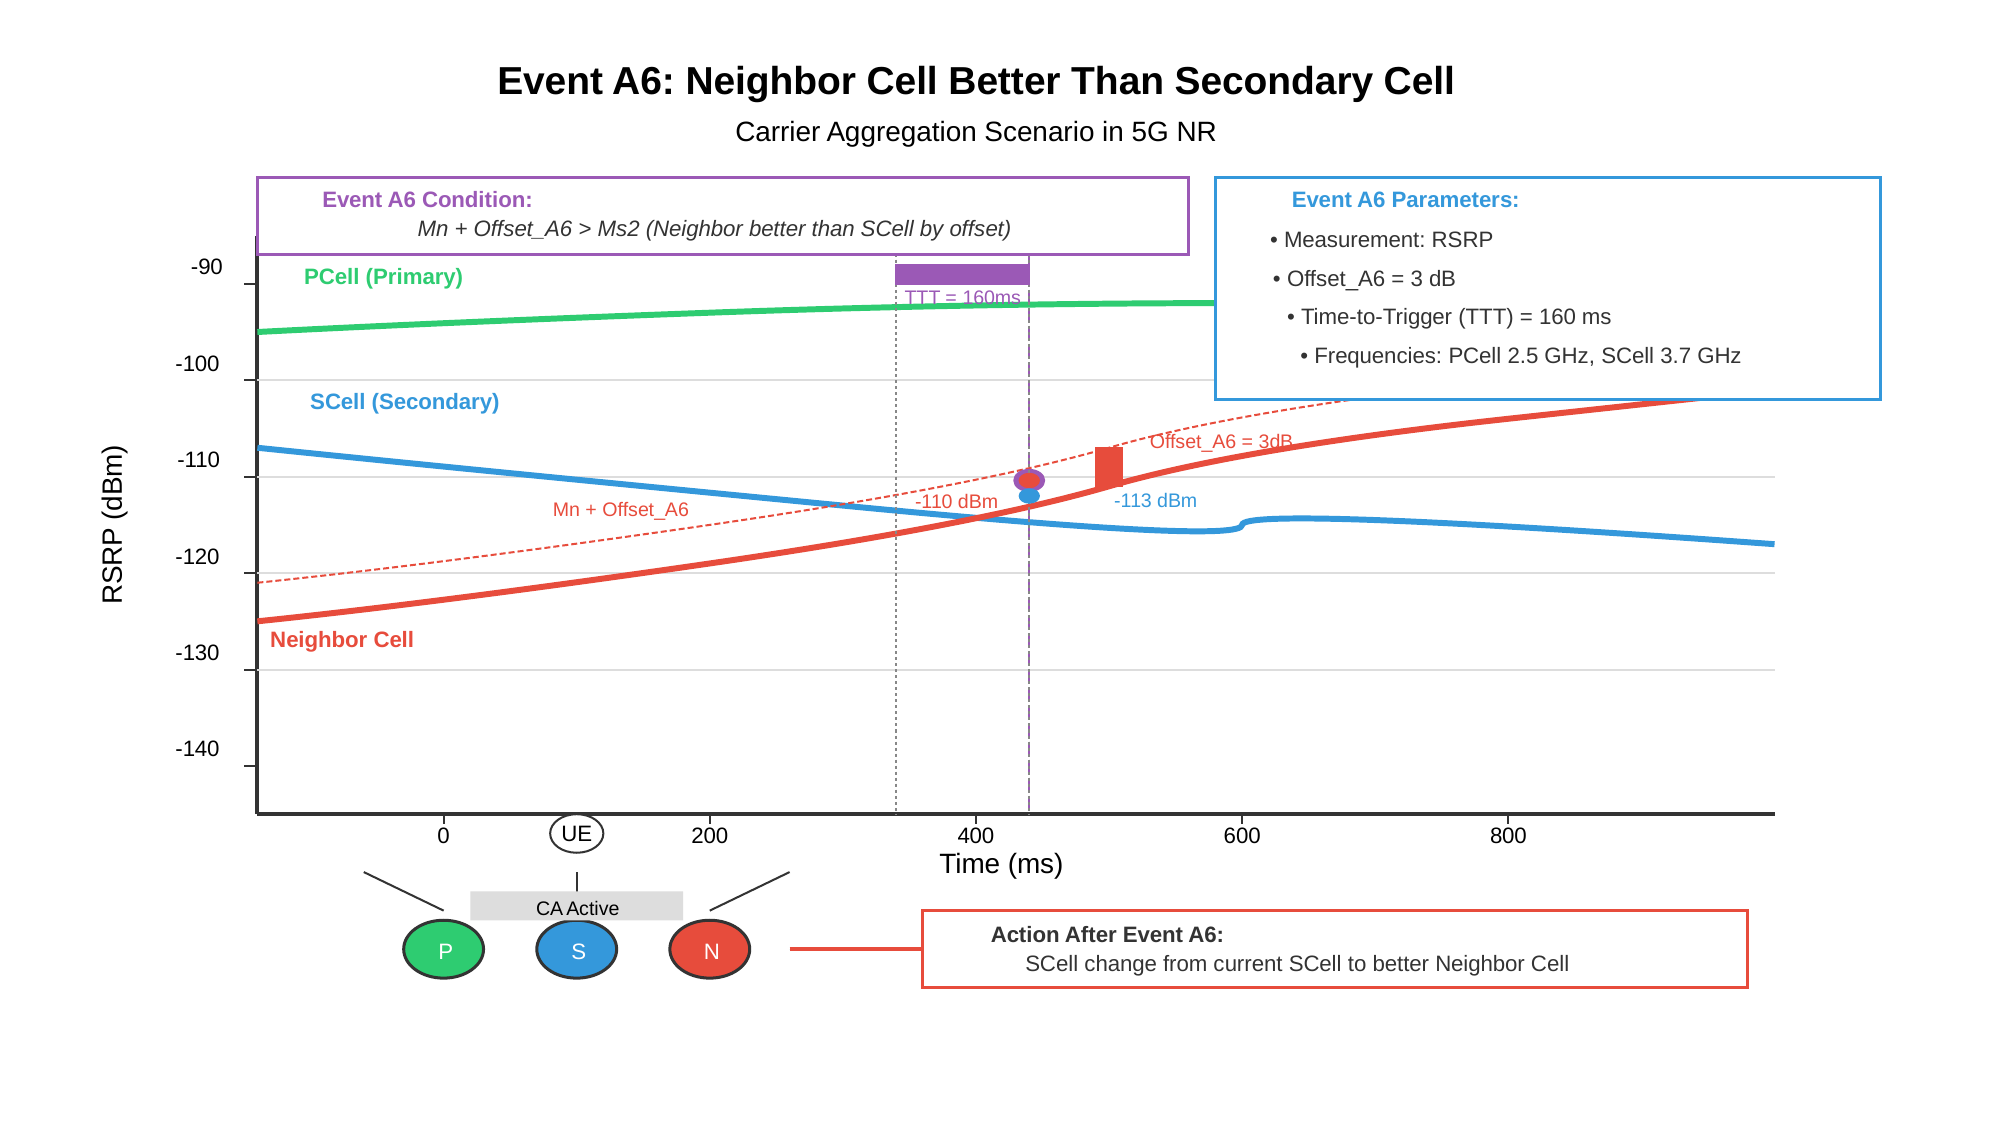

Event A6: Neighbor Cell Better Than Secondary Cell
Carrier Aggregation Scenario in 5G NR

Event A6 Condition:
Event A6 Parameters:
Mn + Offset_A6 > Ms2 (Neighbor better than SCell by offset)
Event A6 Trigger Point
• Measurement: RSRP

-90
PCell (Primary)
• Offset_A6 = 3 dB

TTT = 160ms

• Time-to-Trigger (TTT) = 160 ms
• Frequencies: PCell 2.5 GHz, SCell 3.7 GHz
-100

SCell (Secondary)

Offset_A6 = 3dB
-110

-113 dBm

-110 dBm
Mn + Offset_A6
RSRP (dBm)
-120

Neighbor Cell
-130

-140

UE
0
200
400
600
800
Time (ms)

CA Active

Action After Event A6:

P
S
N
SCell change from current SCell to better Neighbor Cell